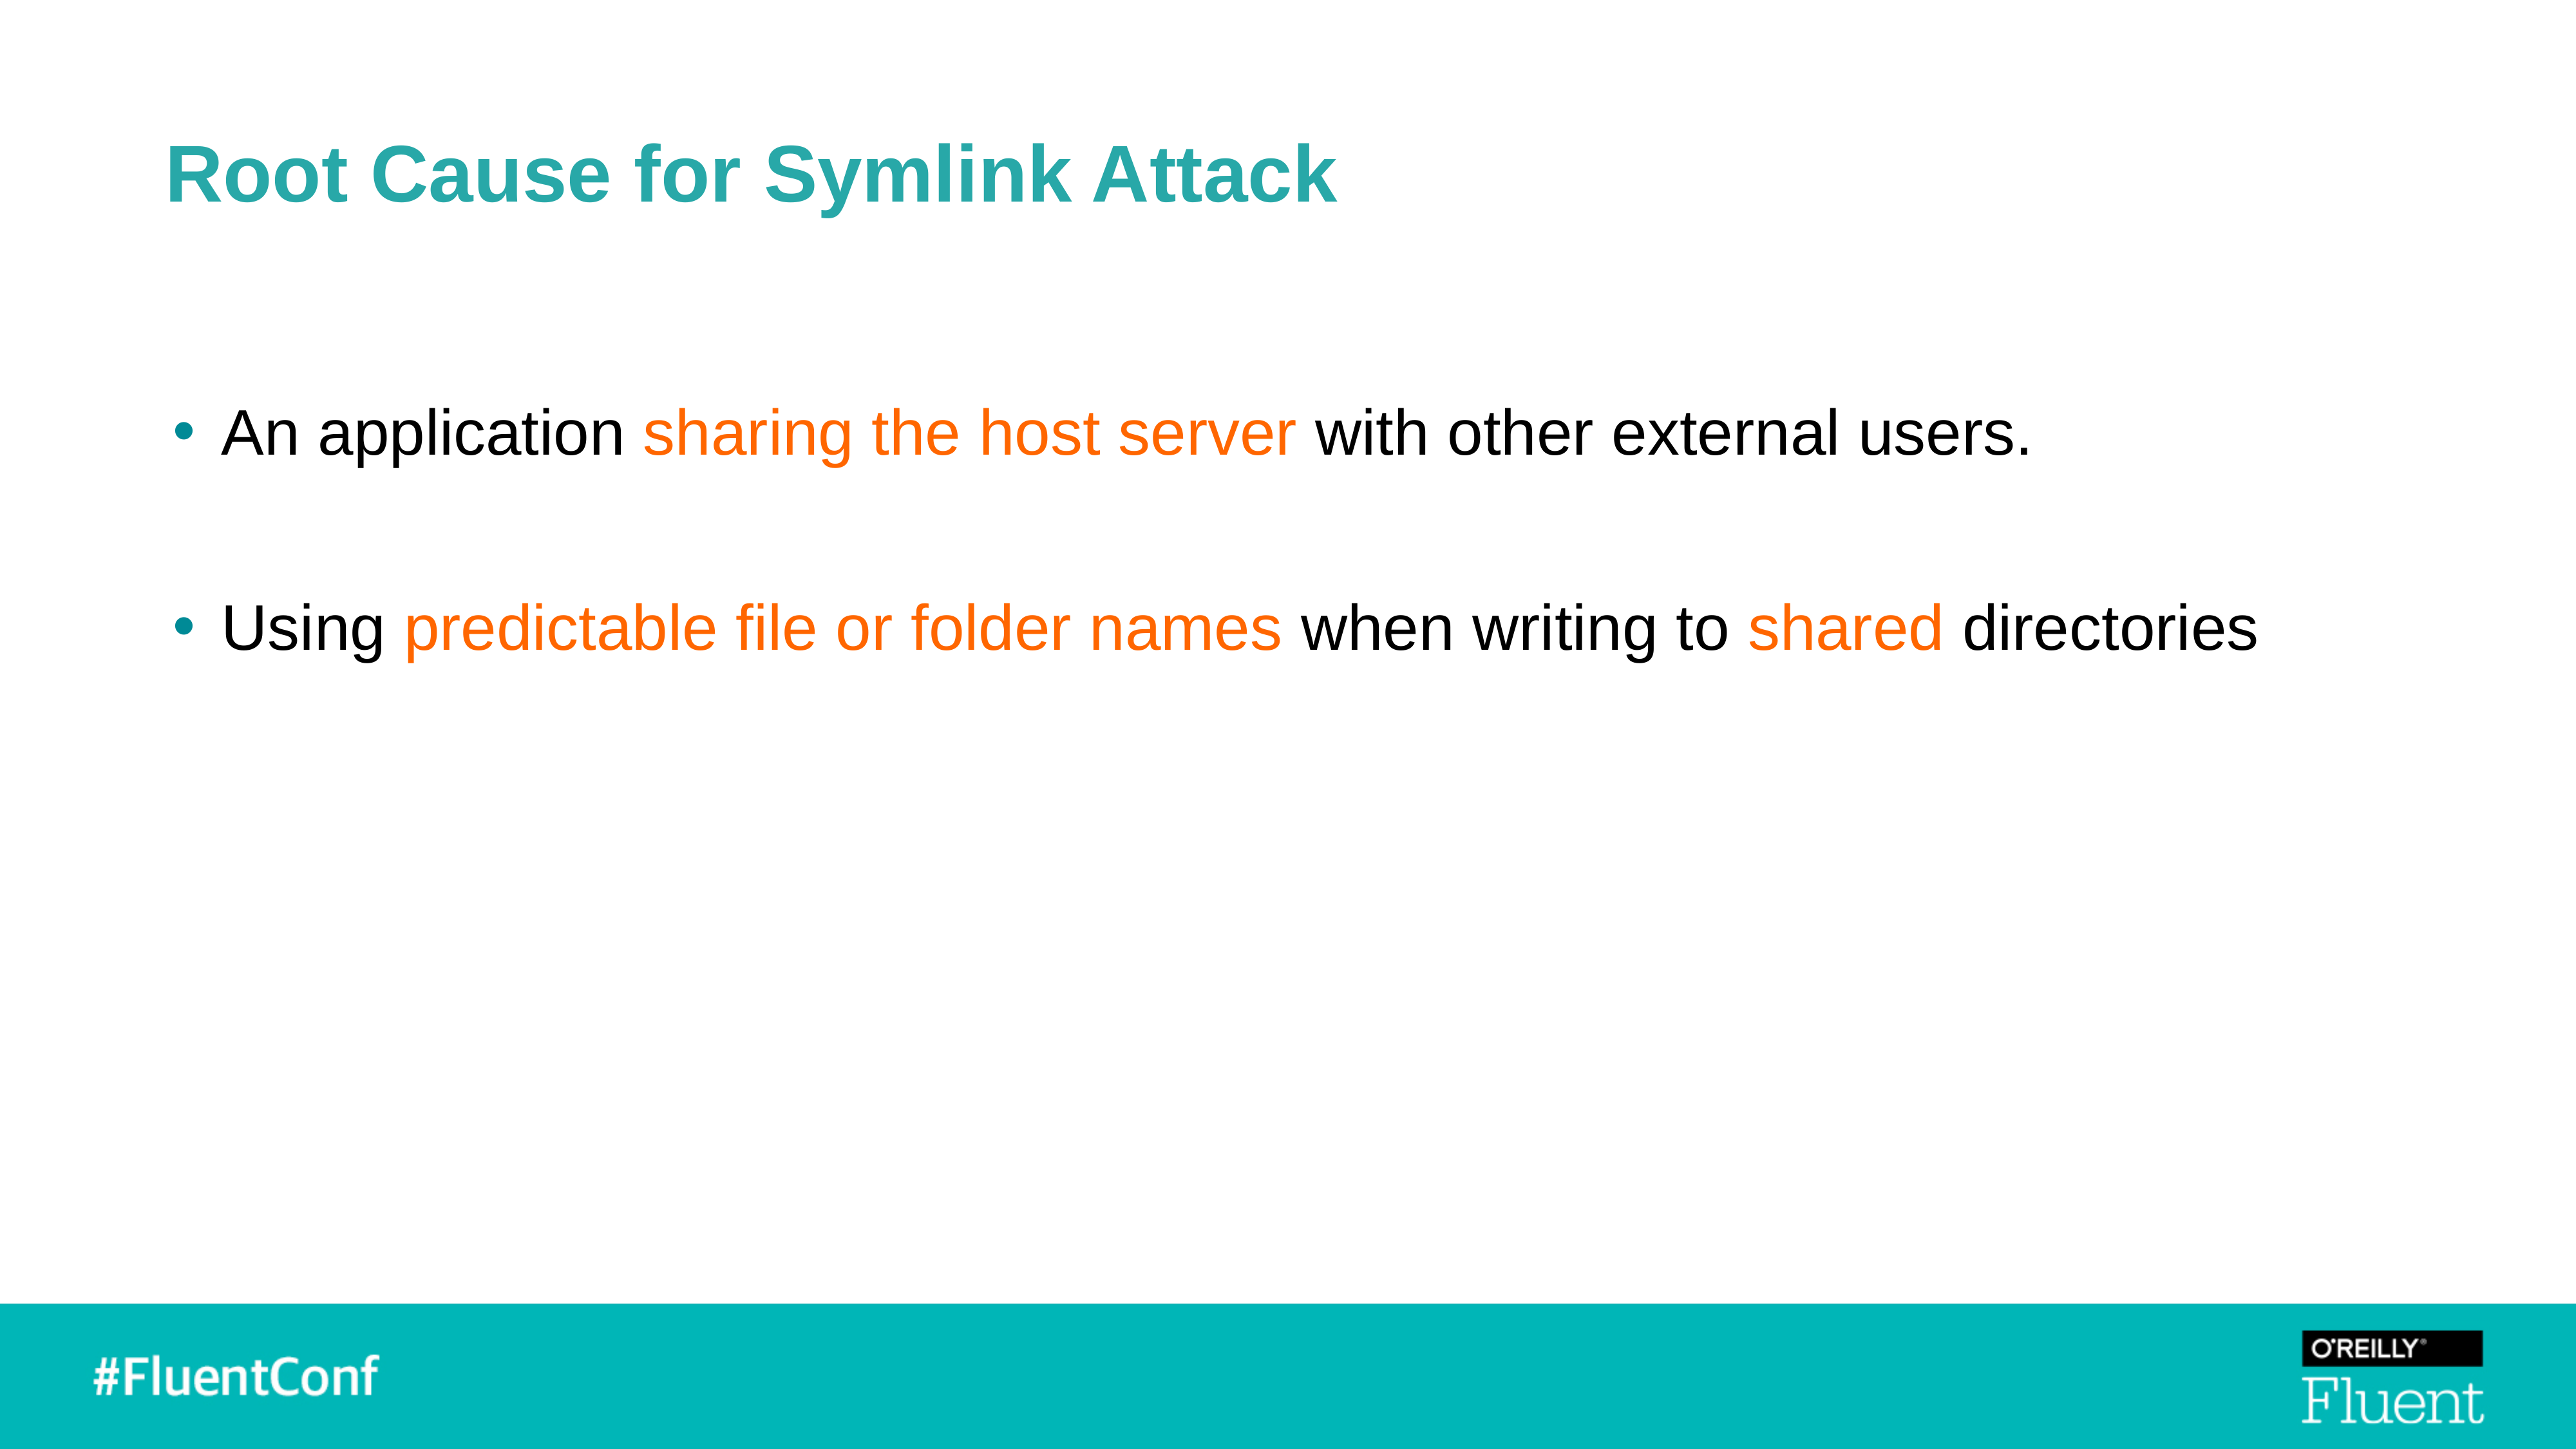

# Root Cause for Symlink Attack

An application sharing the host server with other external users.

Using predictable file or folder names when writing to shared directories